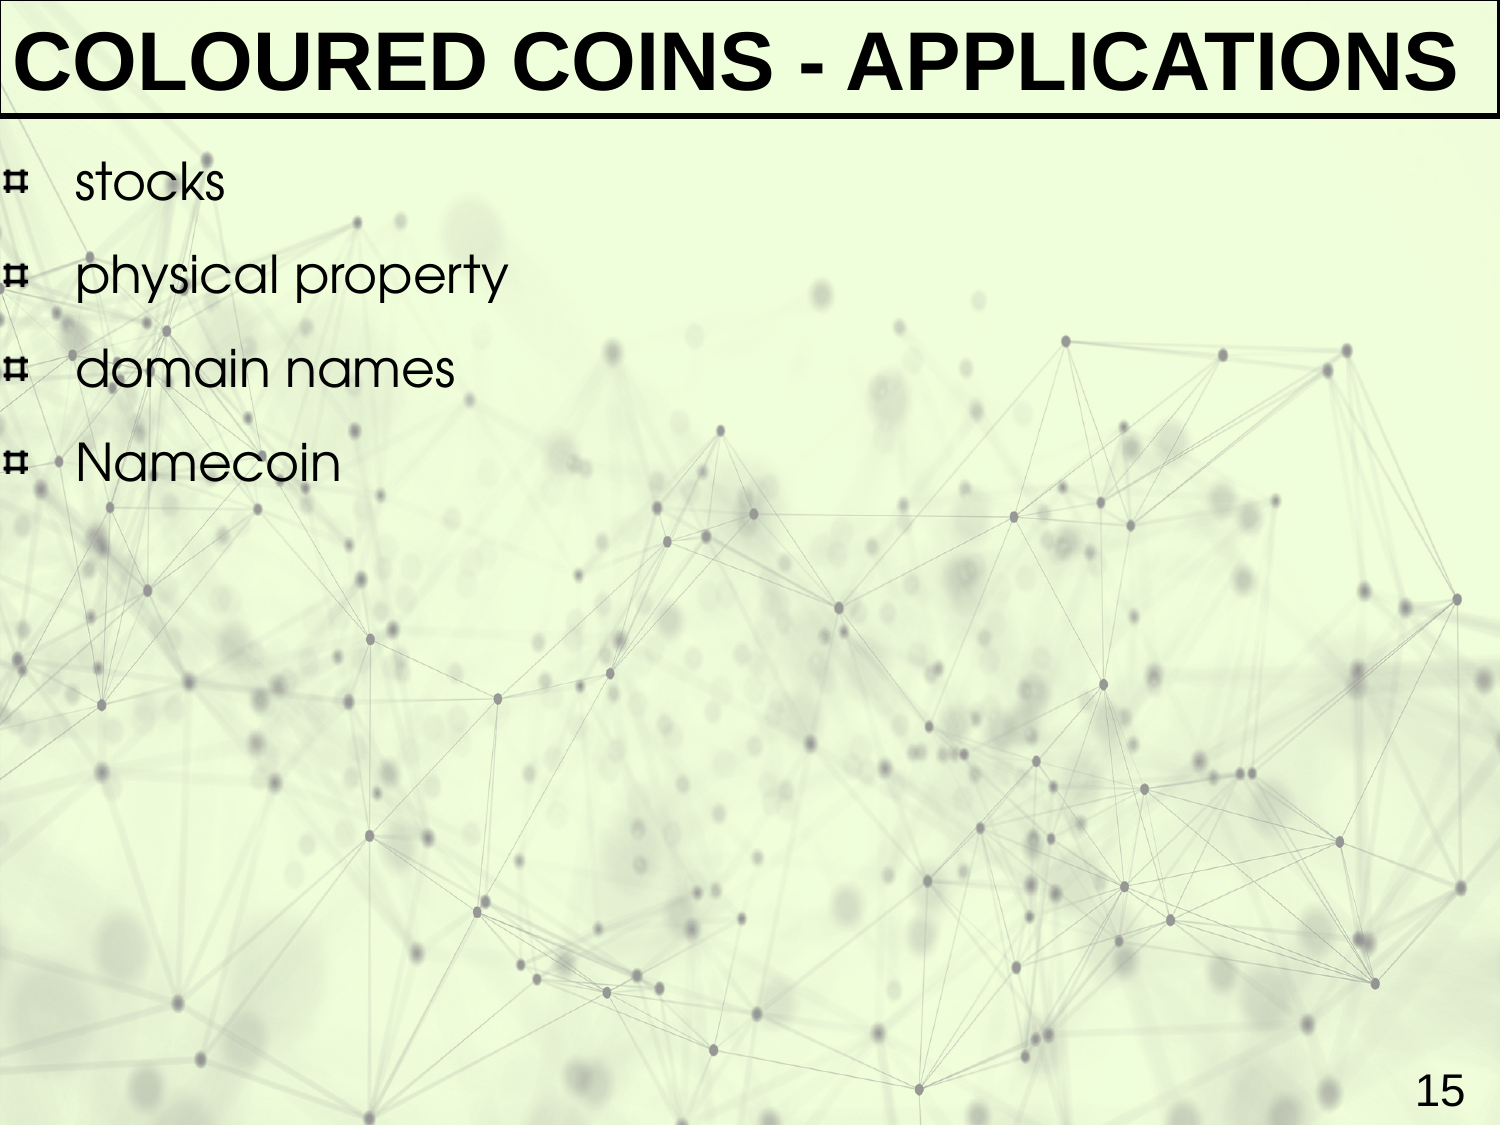

Coloured coins - applications
stocks
physical property
domain names
Namecoin
15